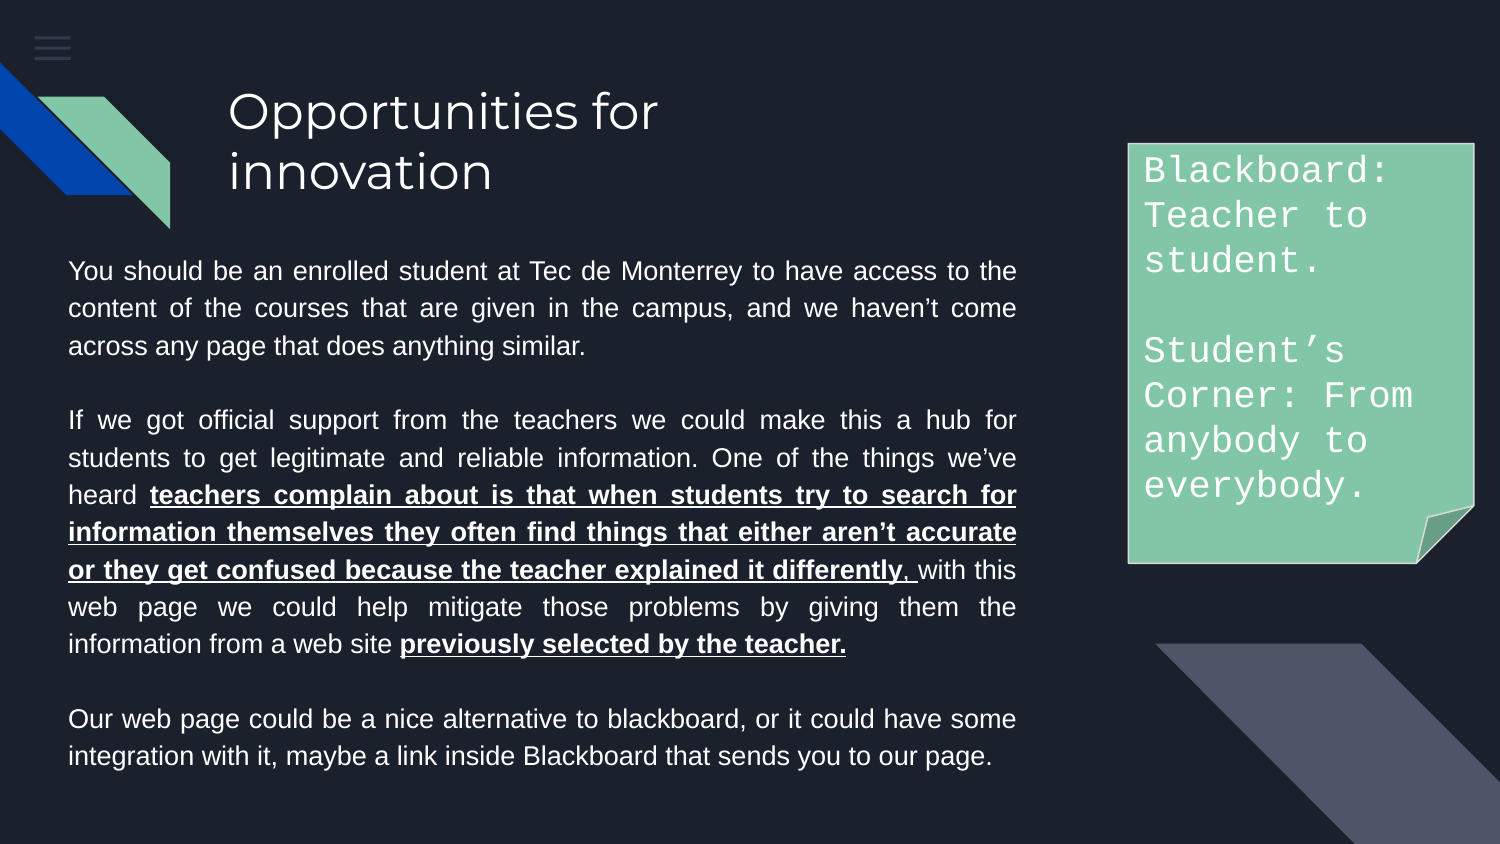

# Opportunities for innovation
Blackboard: Teacher to student.

Student’s Corner: From anybody to everybody.
You should be an enrolled student at Tec de Monterrey to have access to the content of the courses that are given in the campus, and we haven’t come across any page that does anything similar.

If we got official support from the teachers we could make this a hub for students to get legitimate and reliable information. One of the things we’ve heard teachers complain about is that when students try to search for information themselves they often find things that either aren’t accurate or they get confused because the teacher explained it differently, with this web page we could help mitigate those problems by giving them the information from a web site previously selected by the teacher.

Our web page could be a nice alternative to blackboard, or it could have some integration with it, maybe a link inside Blackboard that sends you to our page.